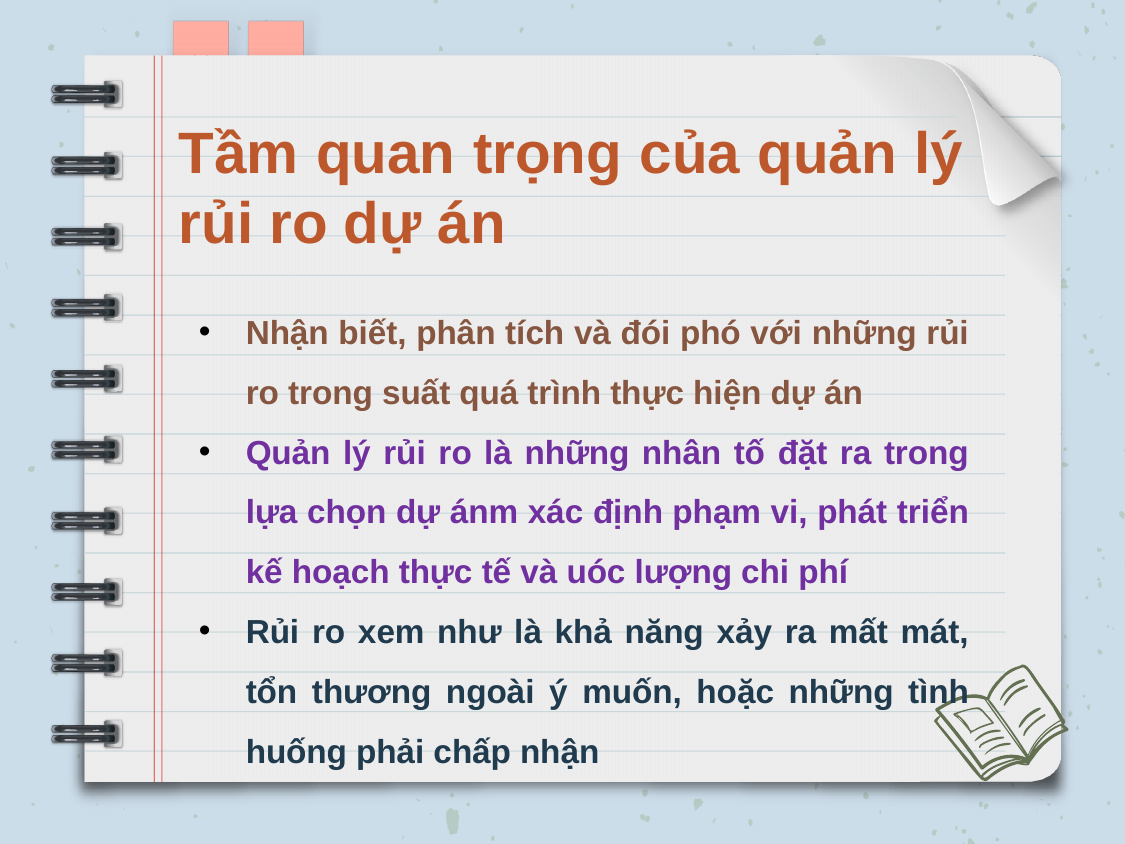

Tầm quan trọng của quản lý rủi ro dự án
Nhận biết, phân tích và đói phó với những rủi ro trong suất quá trình thực hiện dự án
Quản lý rủi ro là những nhân tố đặt ra trong lựa chọn dự ánm xác định phạm vi, phát triển kế hoạch thực tế và uóc lượng chi phí
Rủi ro xem như là khả năng xảy ra mất mát, tổn thương ngoài ý muốn, hoặc những tình huống phải chấp nhận